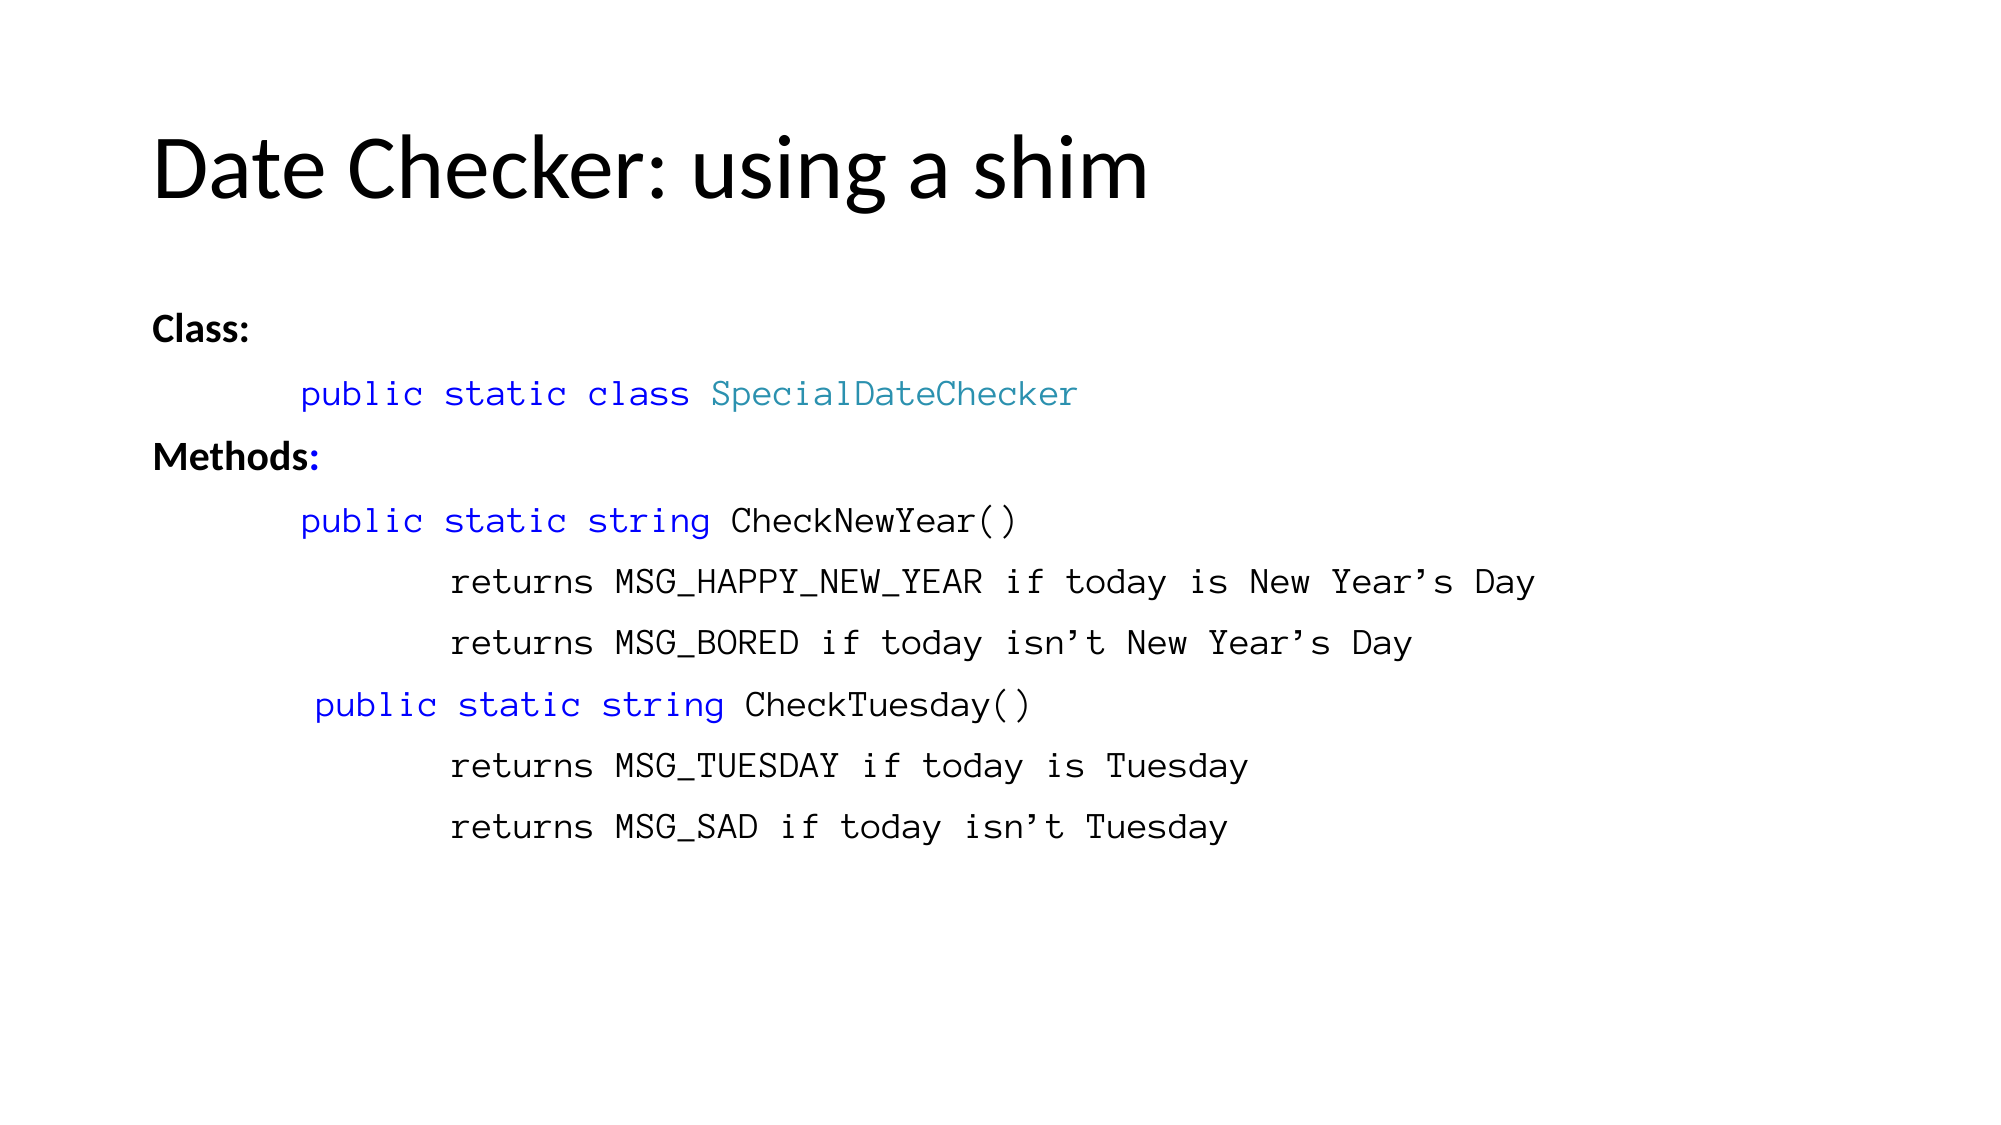

# Date Checker: using a shim
Class:
	public static class SpecialDateChecker
Methods:
	public static string CheckNewYear()
		returns MSG_HAPPY_NEW_YEAR if today is New Year’s Day
		returns MSG_BORED if today isn’t New Year’s Day
        public static string CheckTuesday()
		returns MSG_TUESDAY if today is Tuesday
		returns MSG_SAD if today isn’t Tuesday